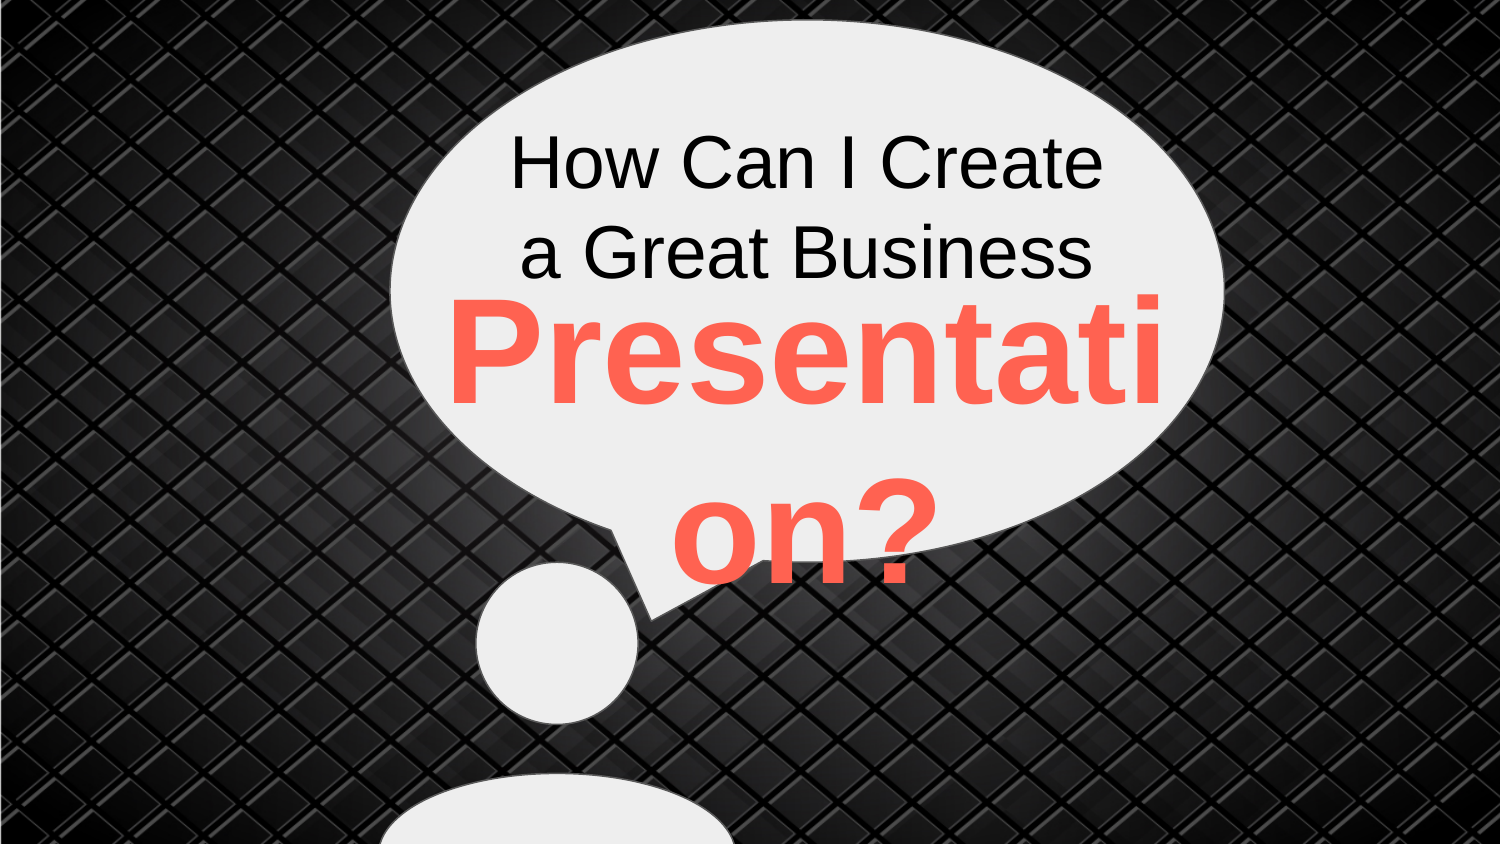

How Can I Create
a Great Business
Presentation?